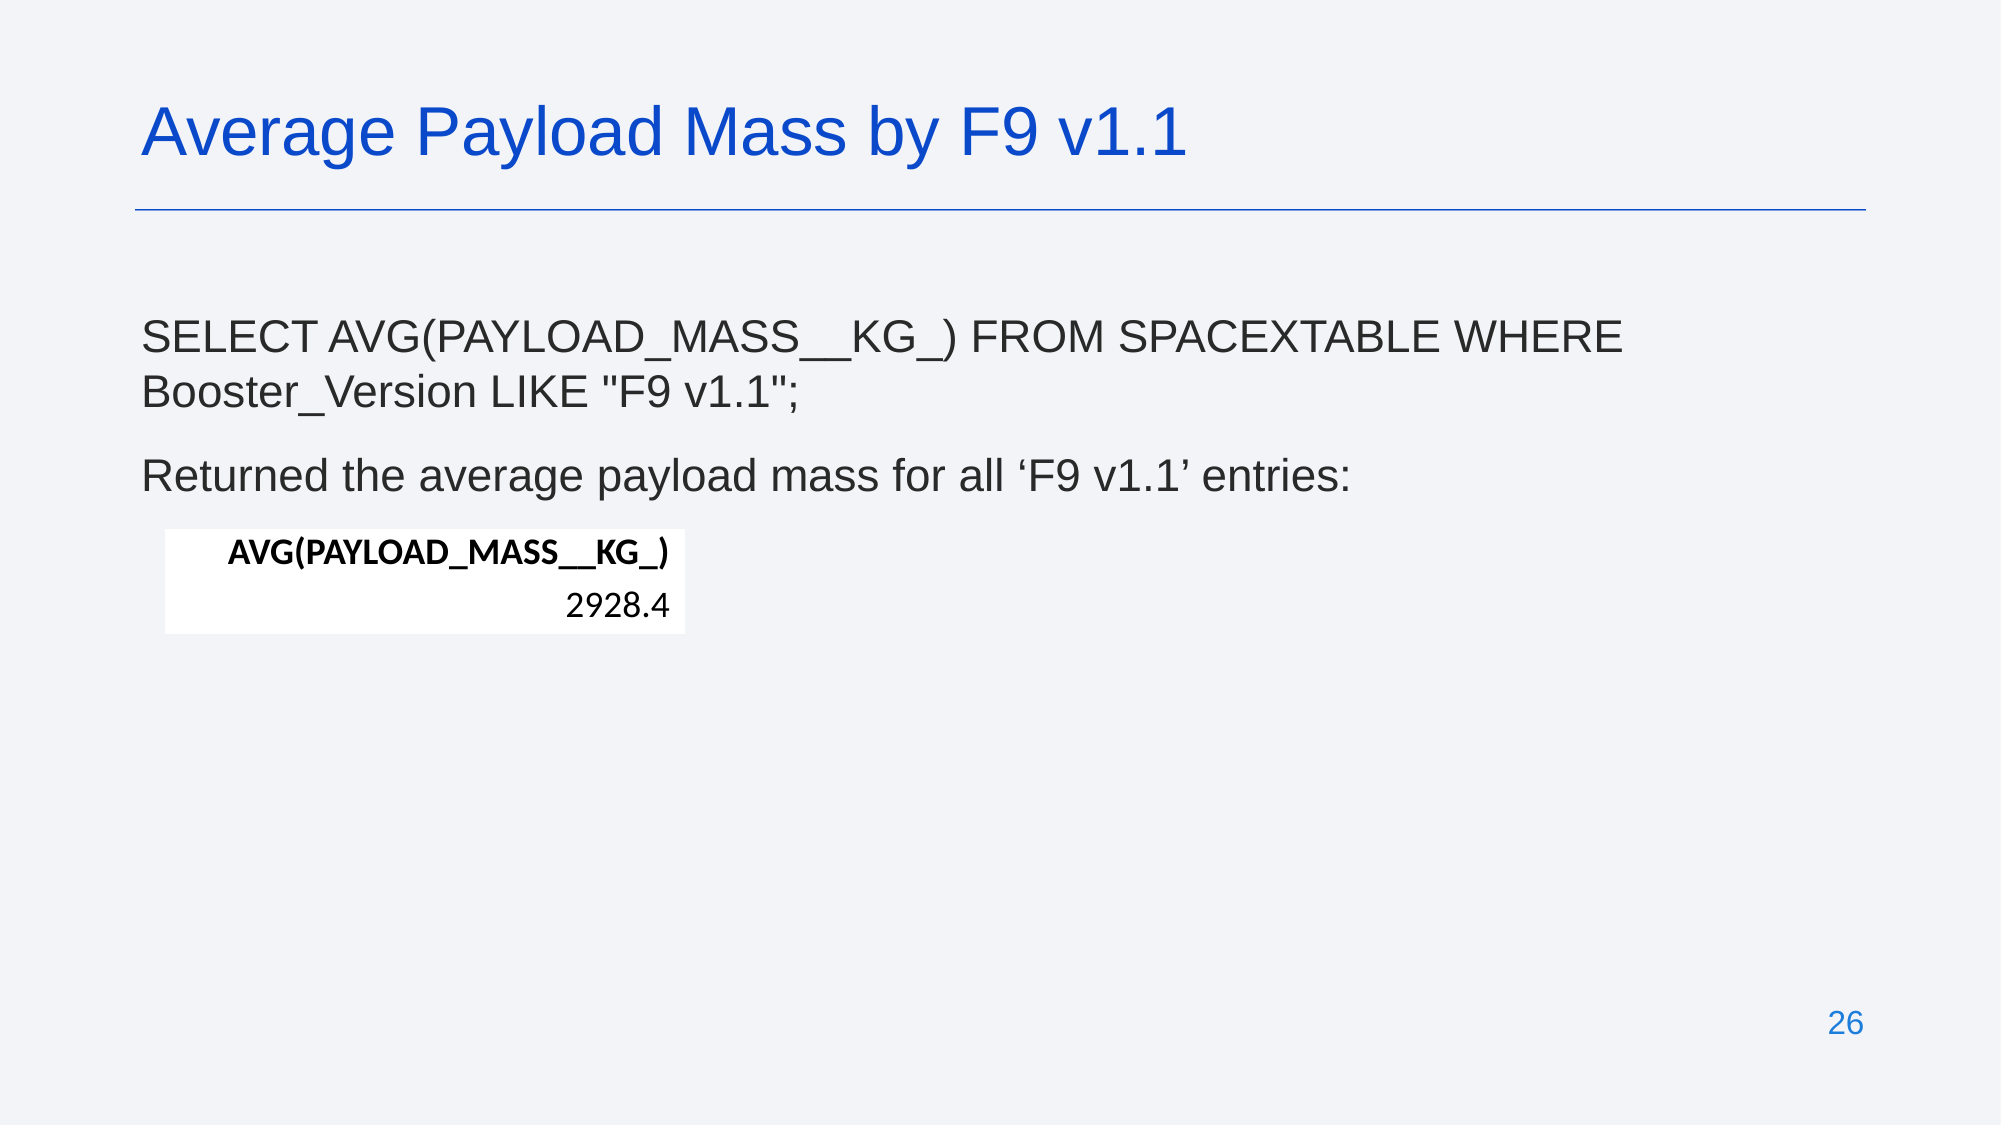

Average Payload Mass by F9 v1.1
SELECT AVG(PAYLOAD_MASS__KG_) FROM SPACEXTABLE WHERE Booster_Version LIKE "F9 v1.1";
Returned the average payload mass for all ‘F9 v1.1’ entries:

| AVG(PAYLOAD\_MASS\_\_KG\_) |
| --- |
| 2928.4 |
26